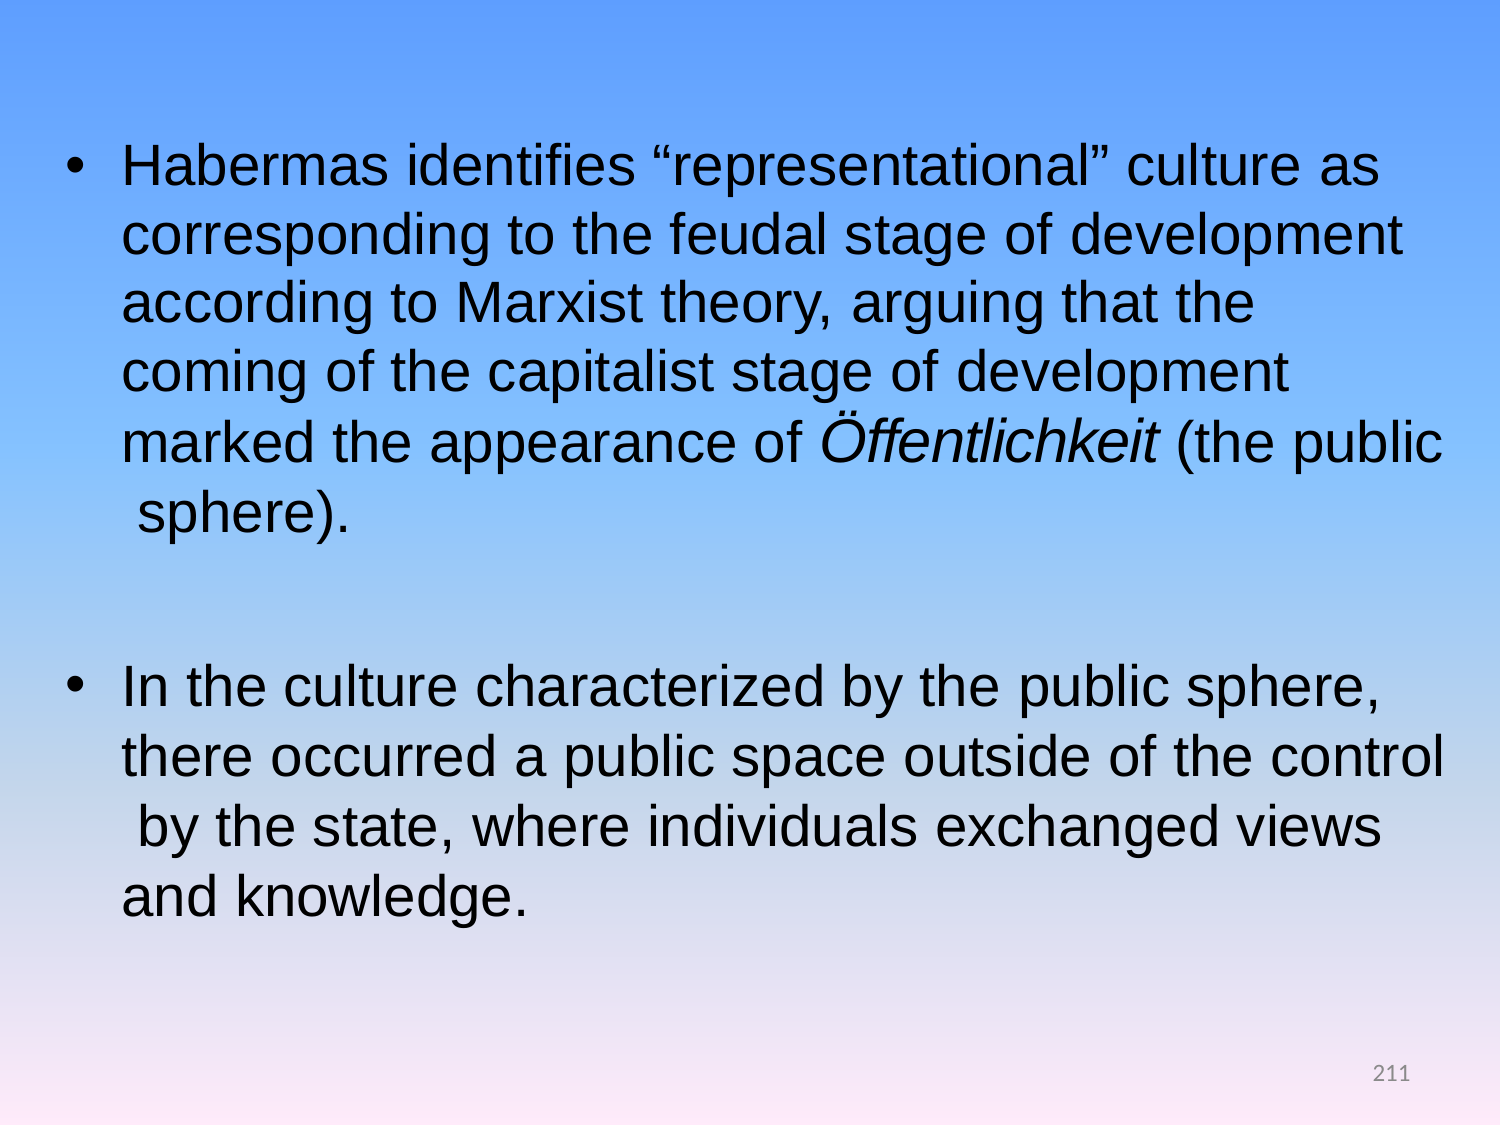

Habermas identifies “representational” culture as  corresponding to the feudal stage of development  according to Marxist theory, arguing that the  coming of the capitalist stage of development  marked the appearance of Öffentlichkeit (the public  sphere).

In the culture characterized by the public sphere,  there occurred a public space outside of the control  by the state, where individuals exchanged views  and knowledge.
211